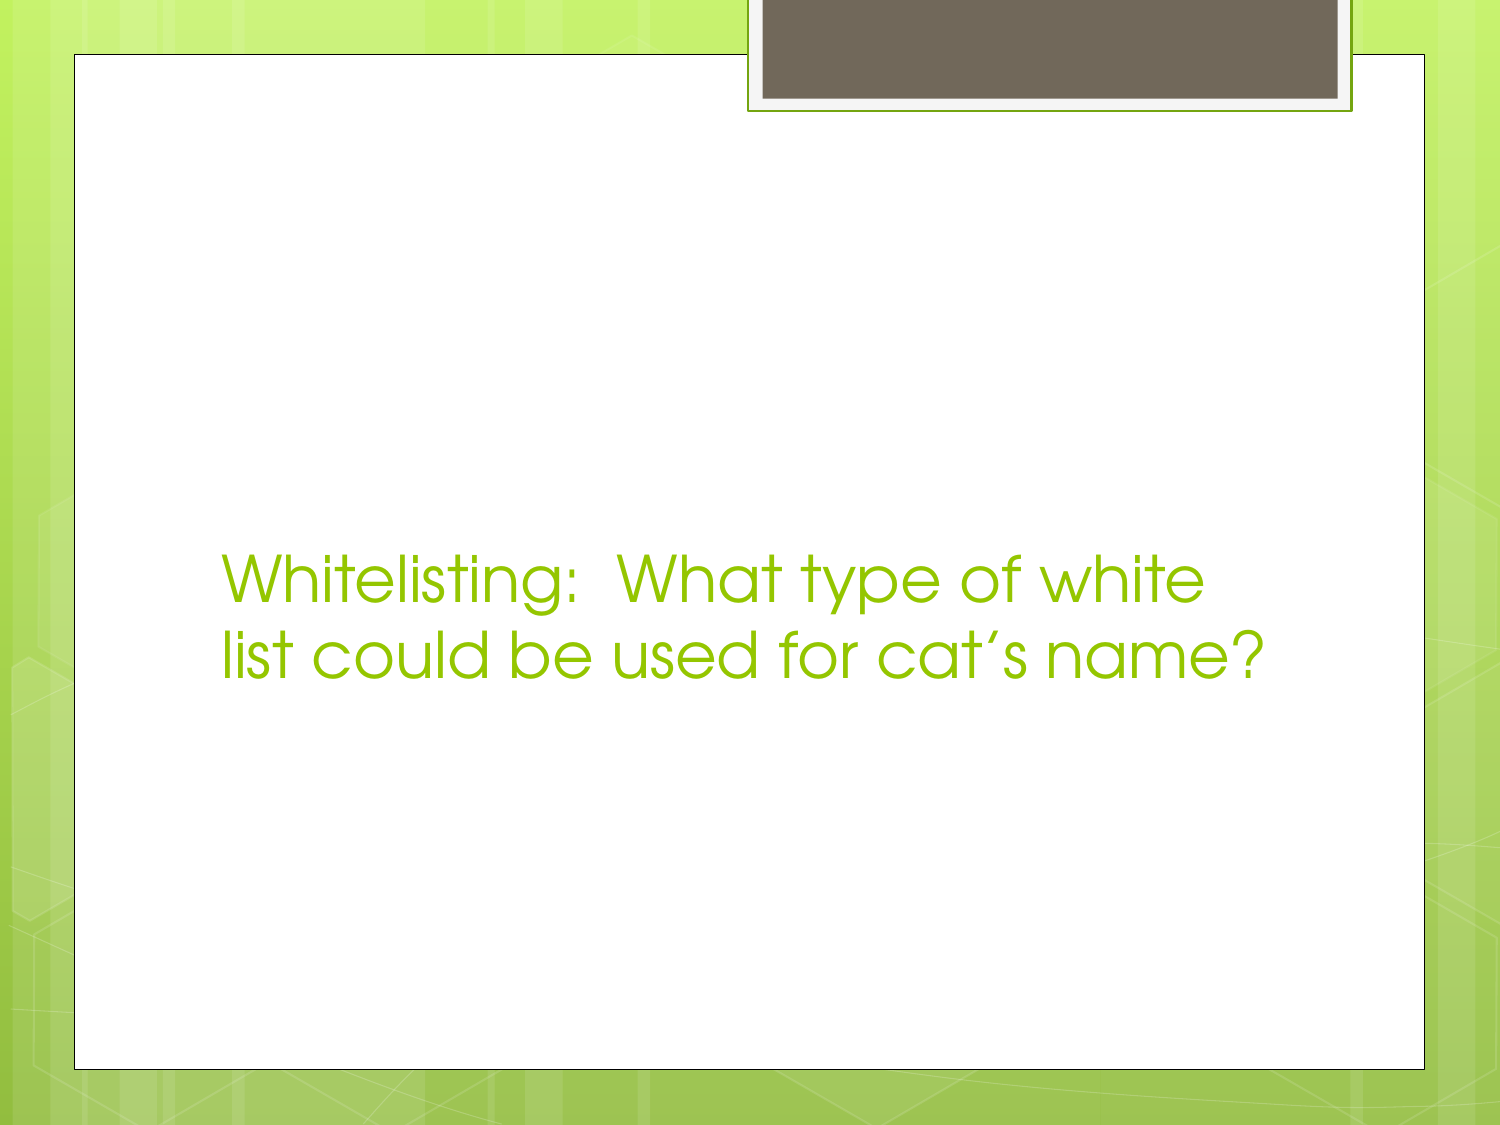

# Whitelisting:  What type of white list could be used for cat’s name?